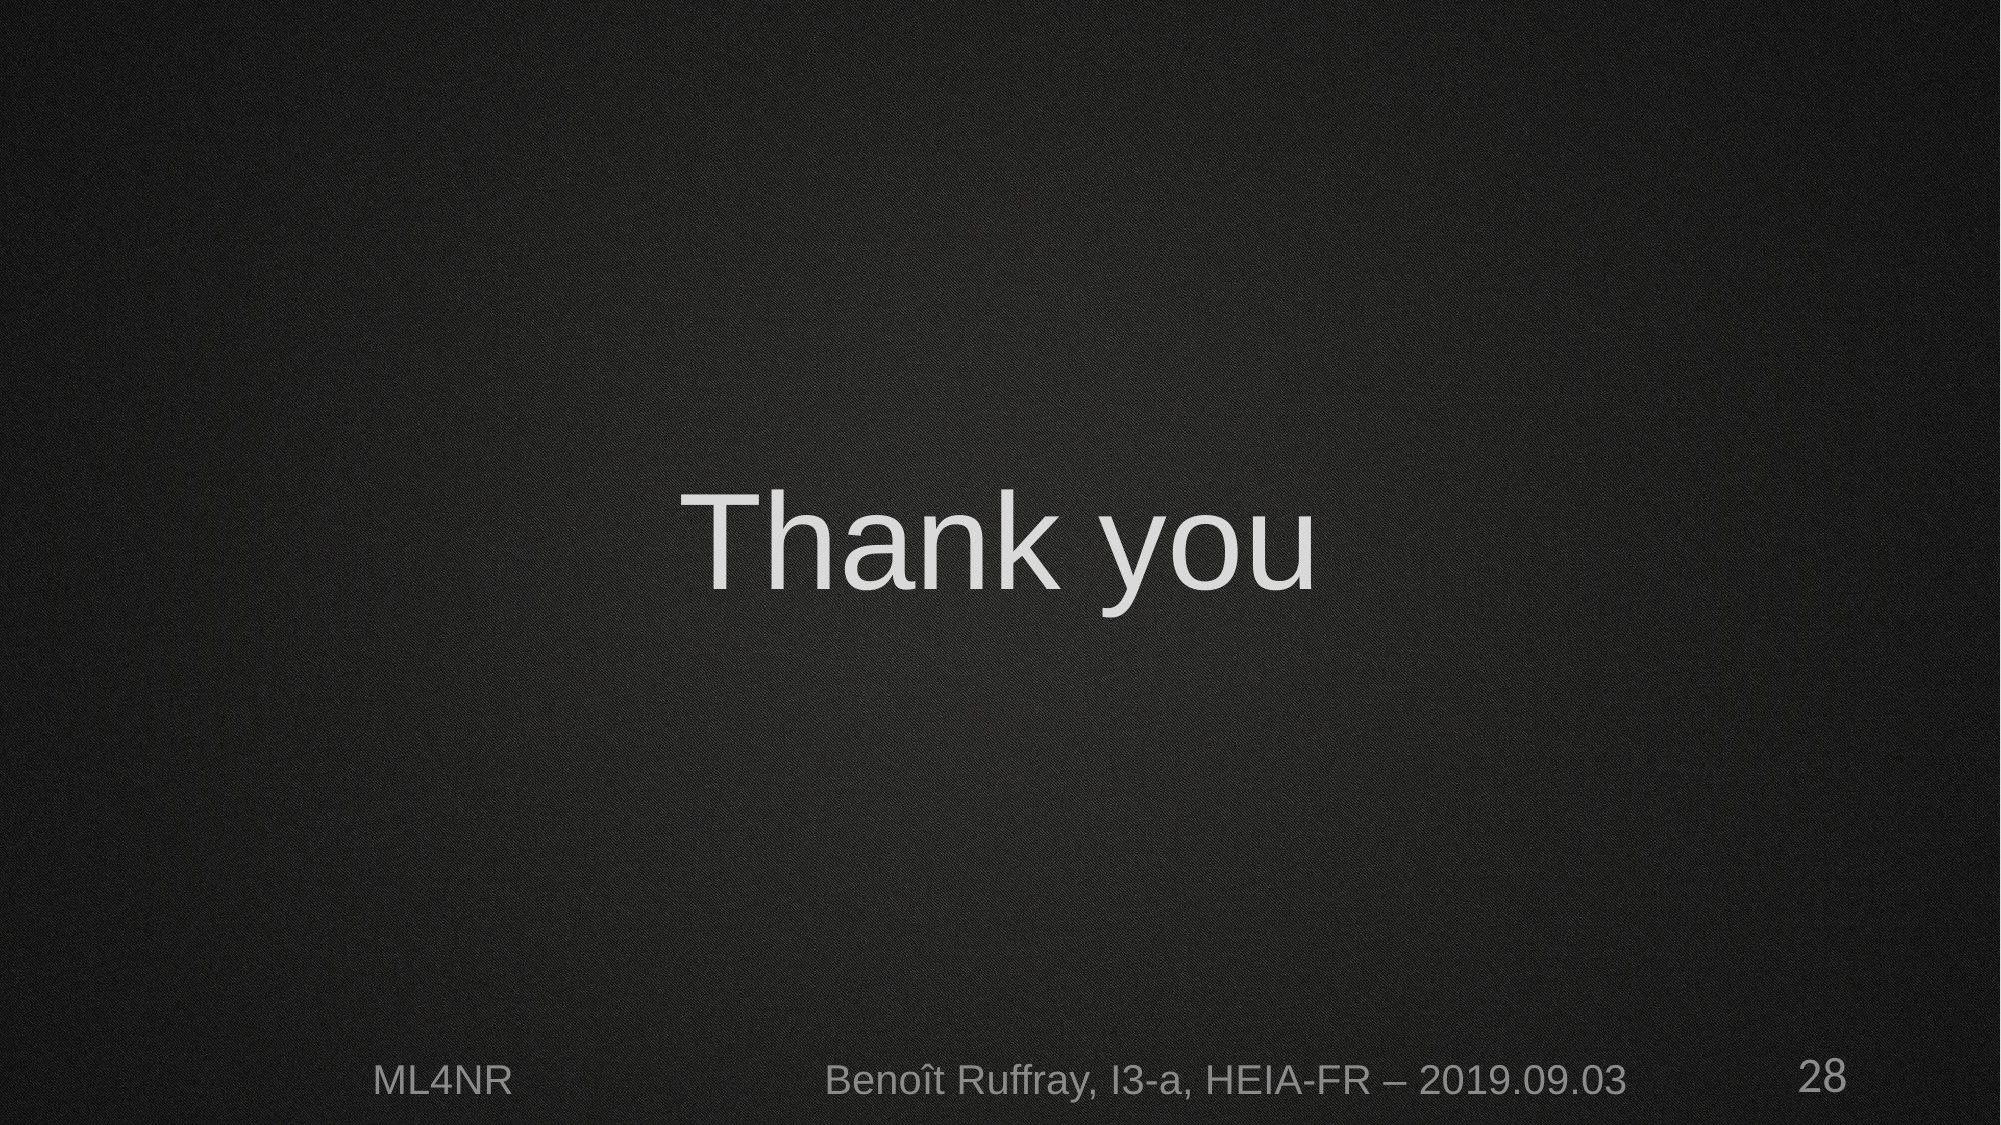

# Thank you
ML4NR                           Benoît Ruffray, I3-a, HEIA-FR – 2019.09.03
28